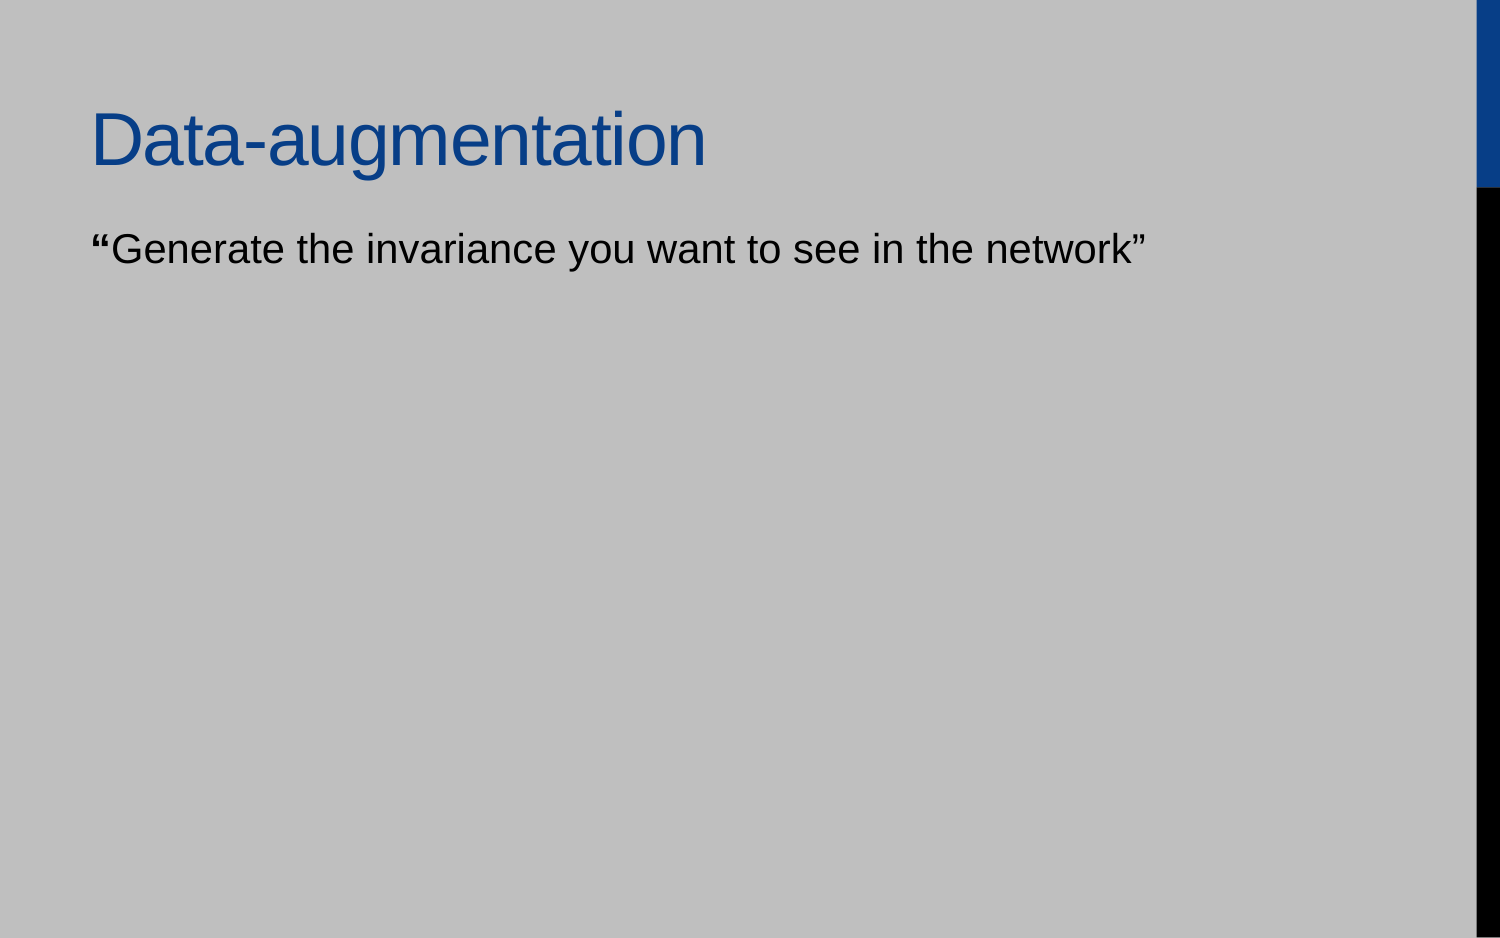

# Data-augmentation
“Generate the invariance you want to see in the network”